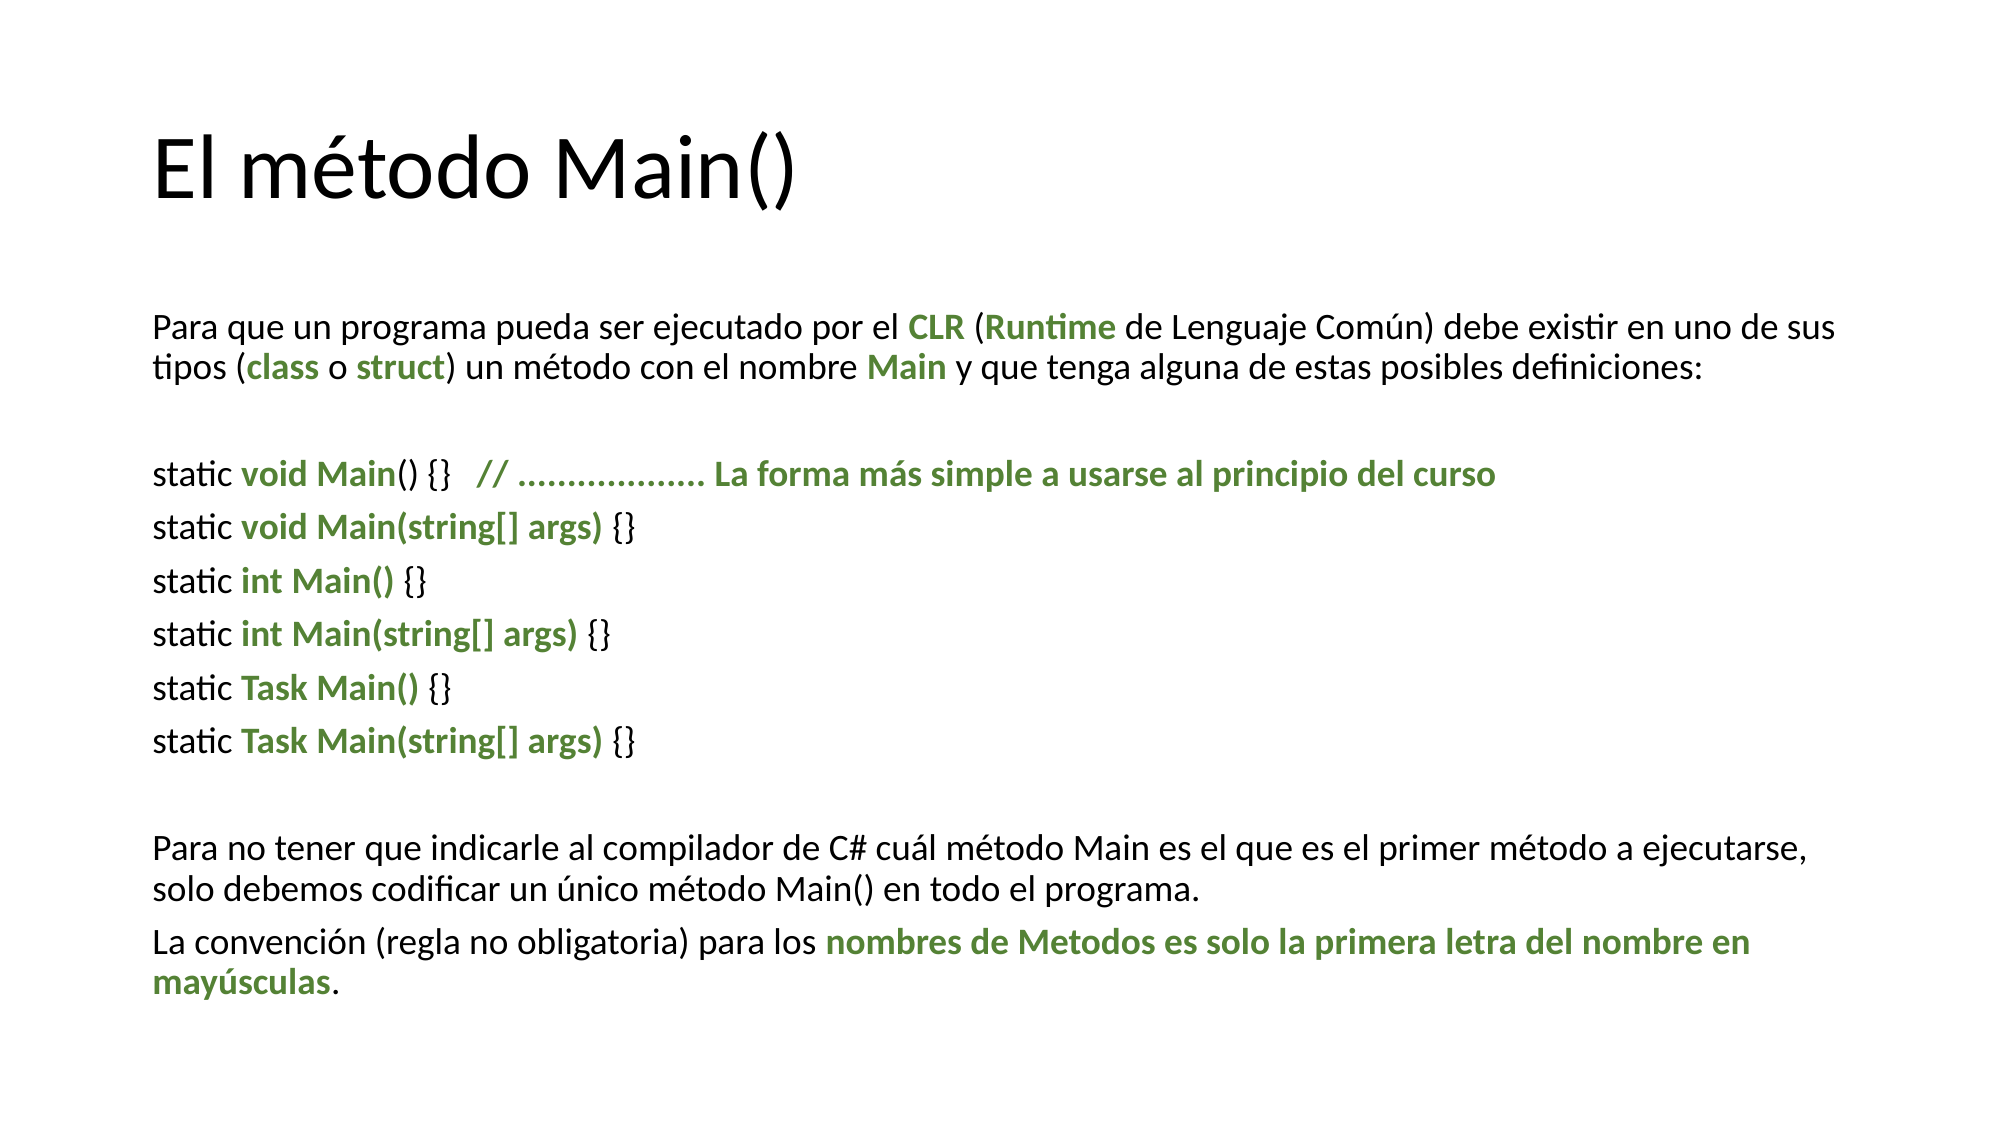

# El método Main()
Para que un programa pueda ser ejecutado por el CLR (Runtime de Lenguaje Común) debe existir en uno de sus tipos (class o struct) un método con el nombre Main y que tenga alguna de estas posibles definiciones:

static void Main() {}   // ................... La forma más simple a usarse al principio del curso
static void Main(string[] args) {}
static int Main() {}
static int Main(string[] args) {}
static Task Main() {}
static Task Main(string[] args) {}

Para no tener que indicarle al compilador de C# cuál método Main es el que es el primer método a ejecutarse, solo debemos codificar un único método Main() en todo el programa.
La convención (regla no obligatoria) para los nombres de Metodos es solo la primera letra del nombre en mayúsculas.